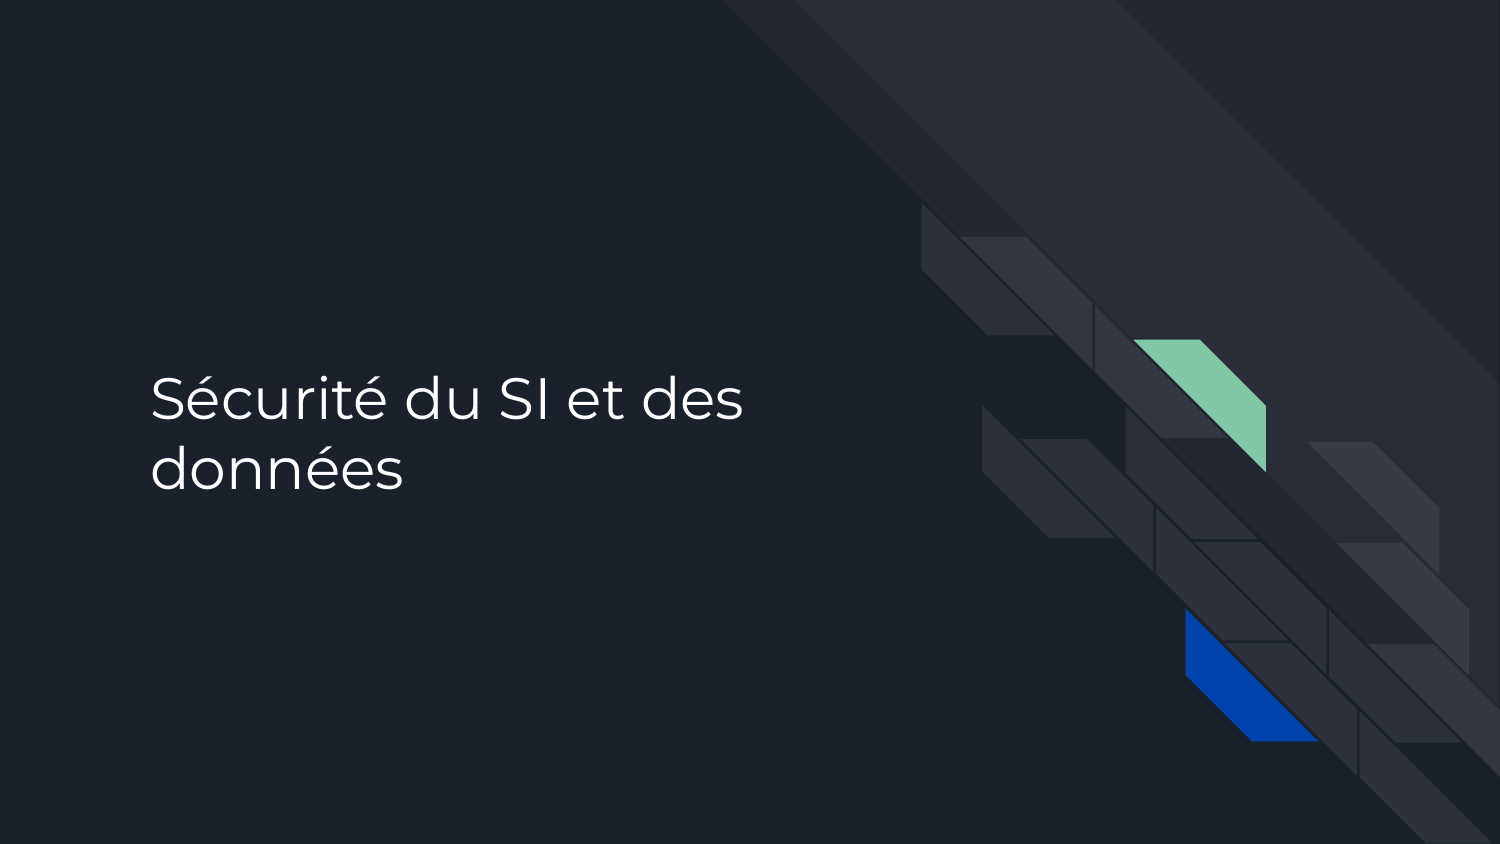

# Sécurité du SI et des données